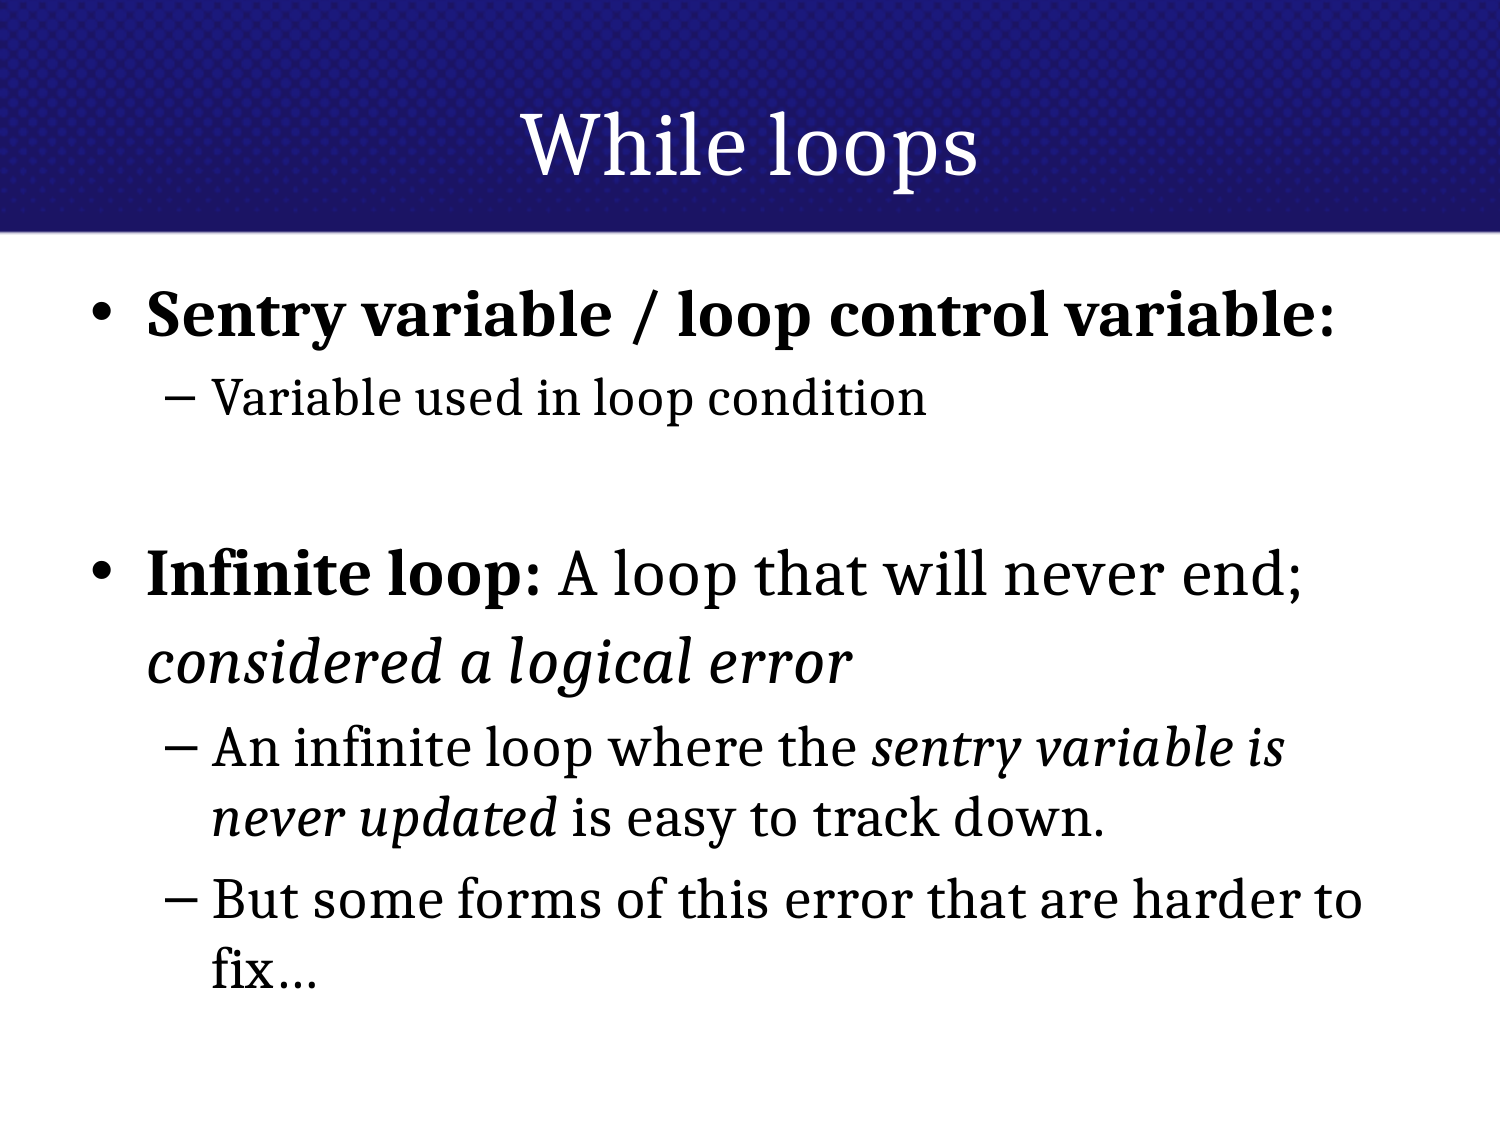

# While loops
Sentry variable / loop control variable:
Variable used in loop condition

Infinite loop: A loop that will never end; considered a logical error
An infinite loop where the sentry variable is never updated is easy to track down.
But some forms of this error that are harder to fix…